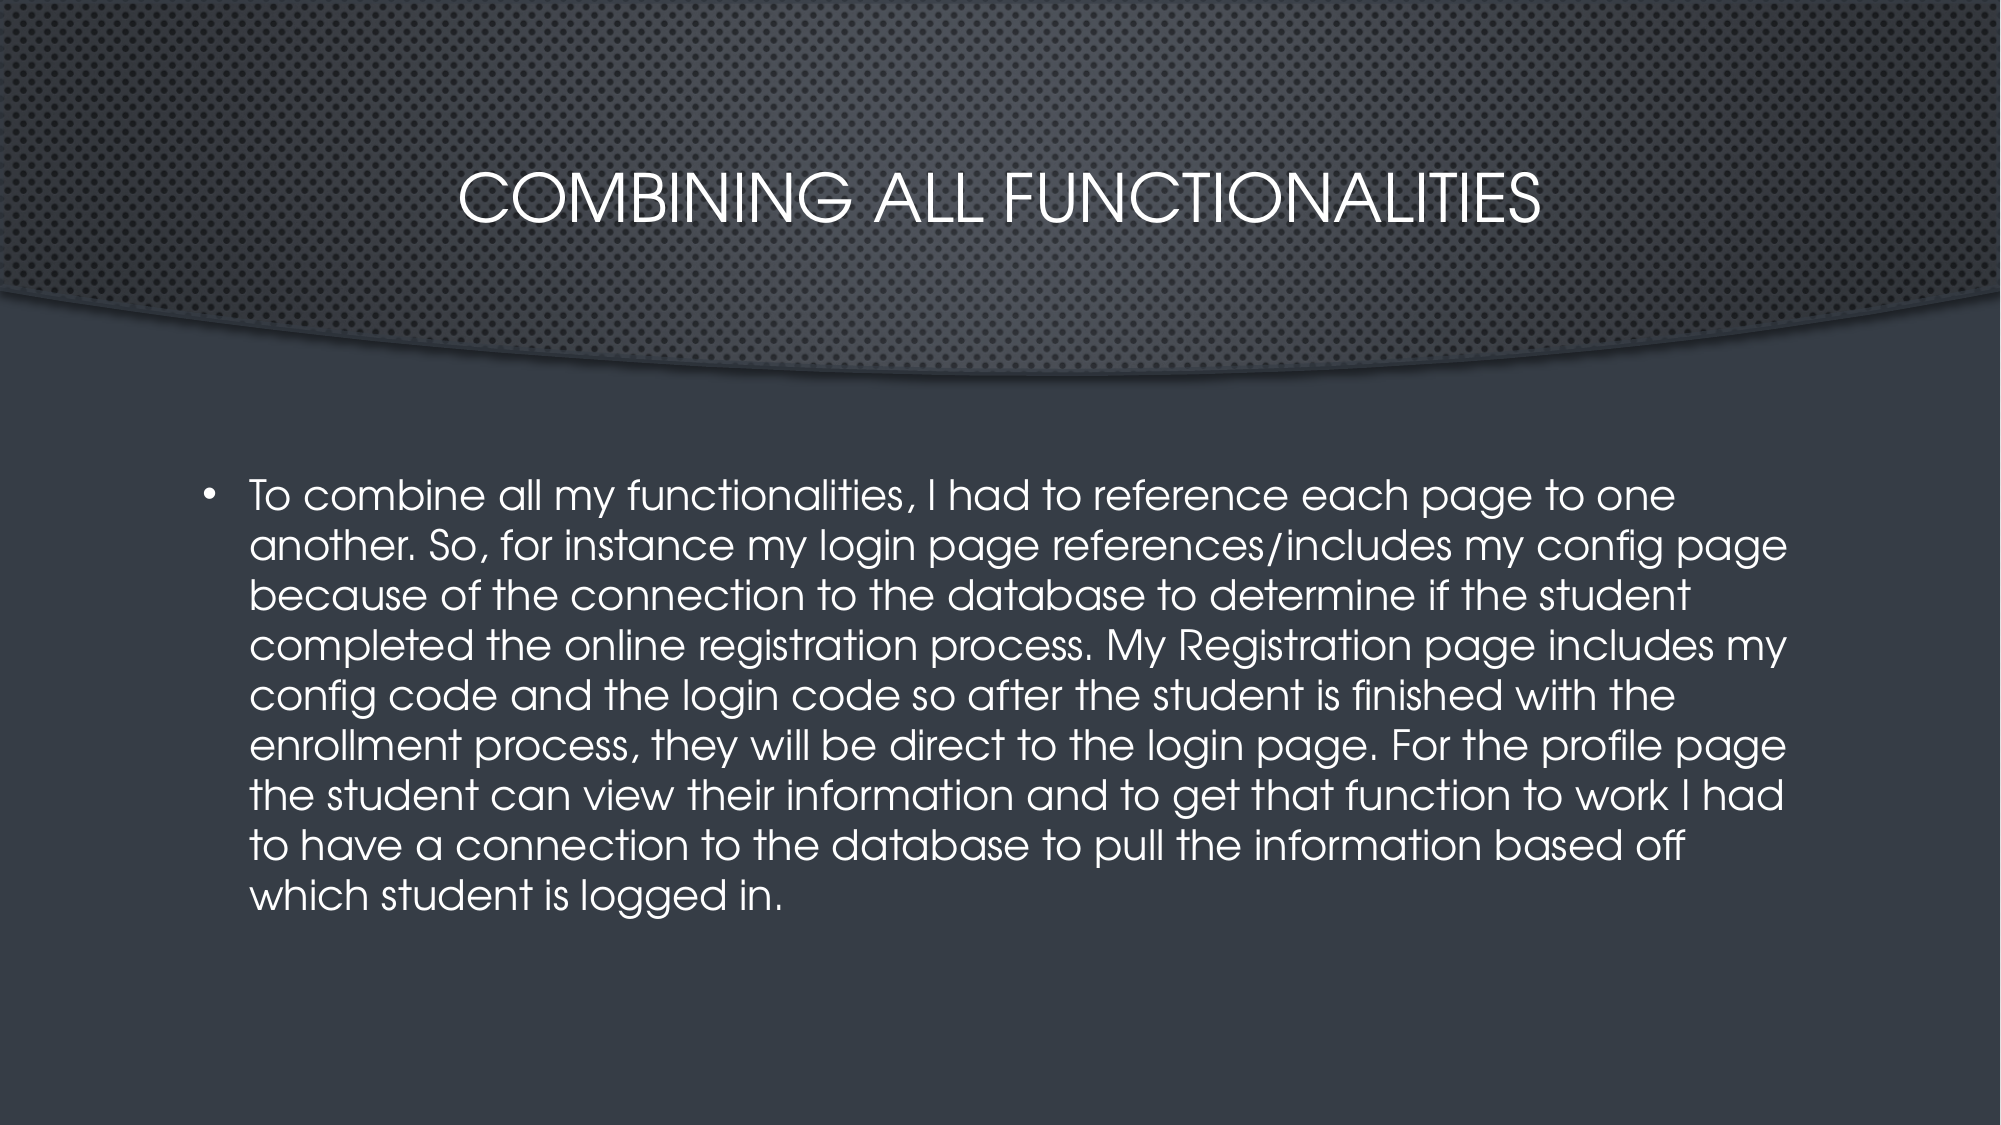

# Combining all functionalities
To combine all my functionalities, I had to reference each page to one another. So, for instance my login page references/includes my config page because of the connection to the database to determine if the student completed the online registration process. My Registration page includes my config code and the login code so after the student is finished with the enrollment process, they will be direct to the login page. For the profile page the student can view their information and to get that function to work I had to have a connection to the database to pull the information based off which student is logged in.